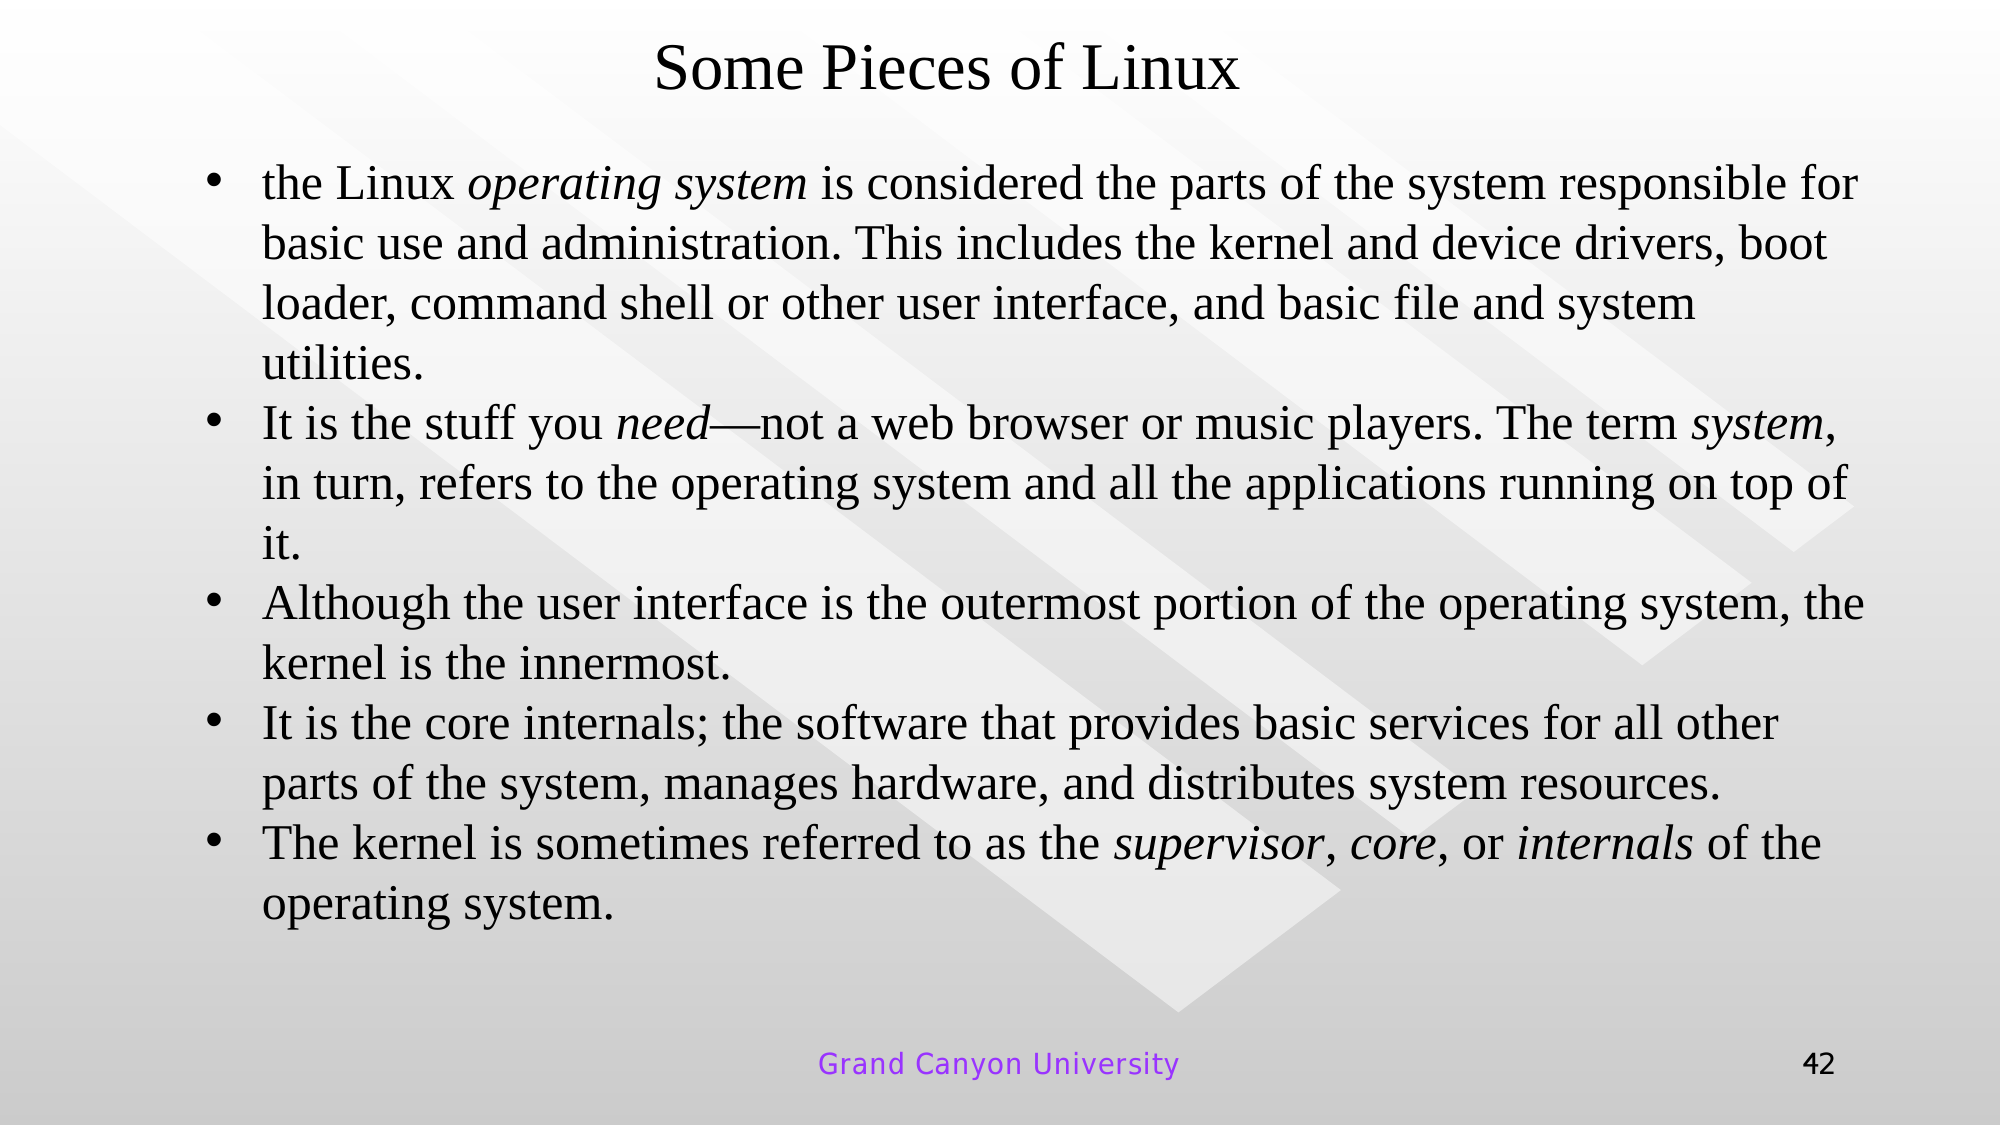

# Some Pieces of Linux
the Linux operating system is considered the parts of the system responsible for basic use and administration. This includes the kernel and device drivers, boot loader, command shell or other user interface, and basic file and system utilities.
It is the stuff you need—not a web browser or music players. The term system, in turn, refers to the operating system and all the applications running on top of it.
Although the user interface is the outermost portion of the operating system, the kernel is the innermost.
It is the core internals; the software that provides basic services for all other parts of the system, manages hardware, and distributes system resources.
The kernel is sometimes referred to as the supervisor, core, or internals of the operating system.
Grand Canyon University
42